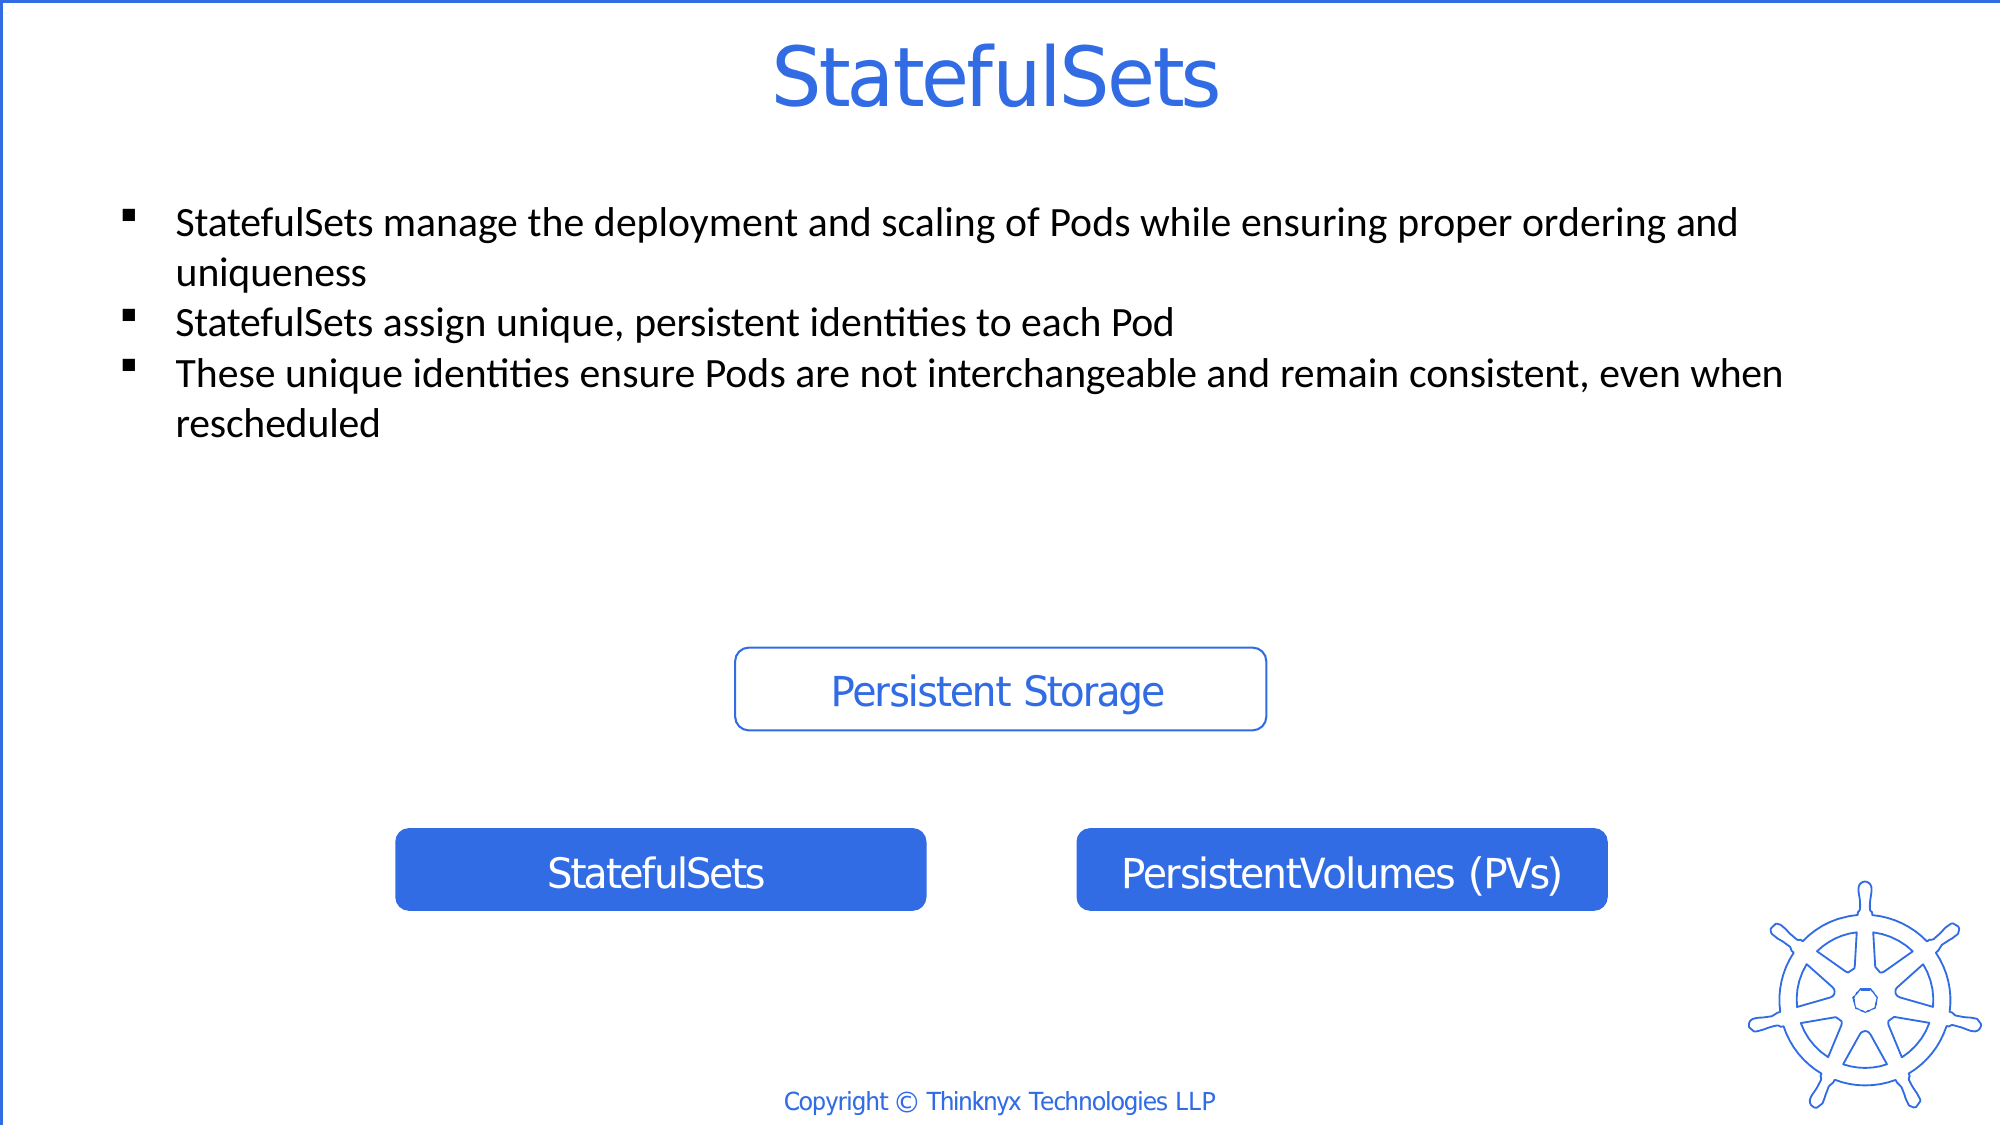

# StatefulSets
StatefulSets manage the deployment and scaling of Pods while ensuring proper ordering and uniqueness
StatefulSets assign unique, persistent identities to each Pod
These unique identities ensure Pods are not interchangeable and remain consistent, even when rescheduled

Persistent Storage

StatefulSets
PersistentVolumes (PVs)
Copyright © Thinknyx Technologies LLP